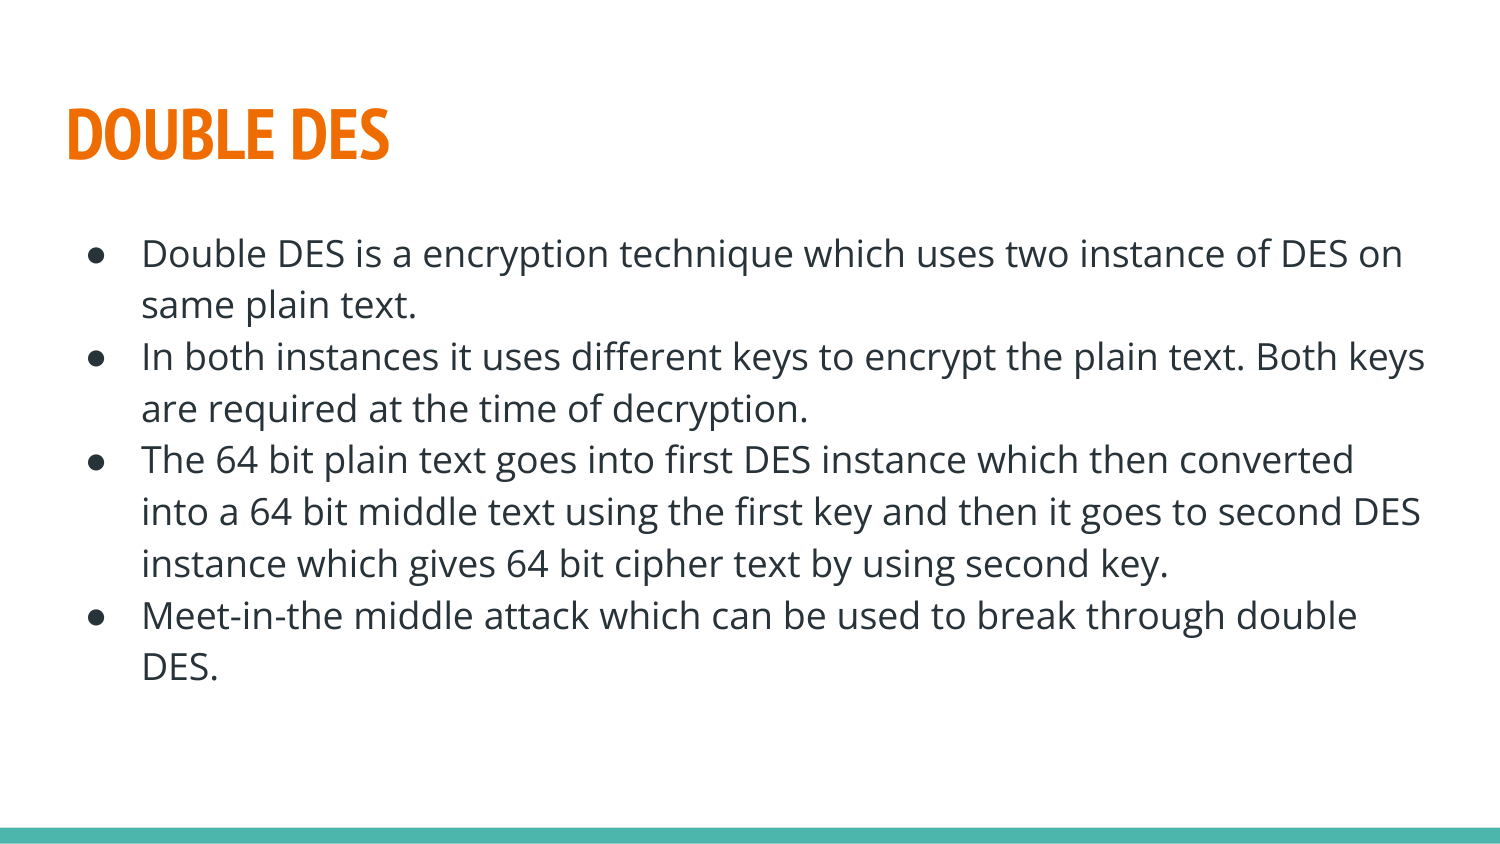

# DOUBLE DES
Double DES is a encryption technique which uses two instance of DES on same plain text.
In both instances it uses different keys to encrypt the plain text. Both keys are required at the time of decryption.
The 64 bit plain text goes into first DES instance which then converted into a 64 bit middle text using the first key and then it goes to second DES instance which gives 64 bit cipher text by using second key.
Meet-in-the middle attack which can be used to break through double DES.